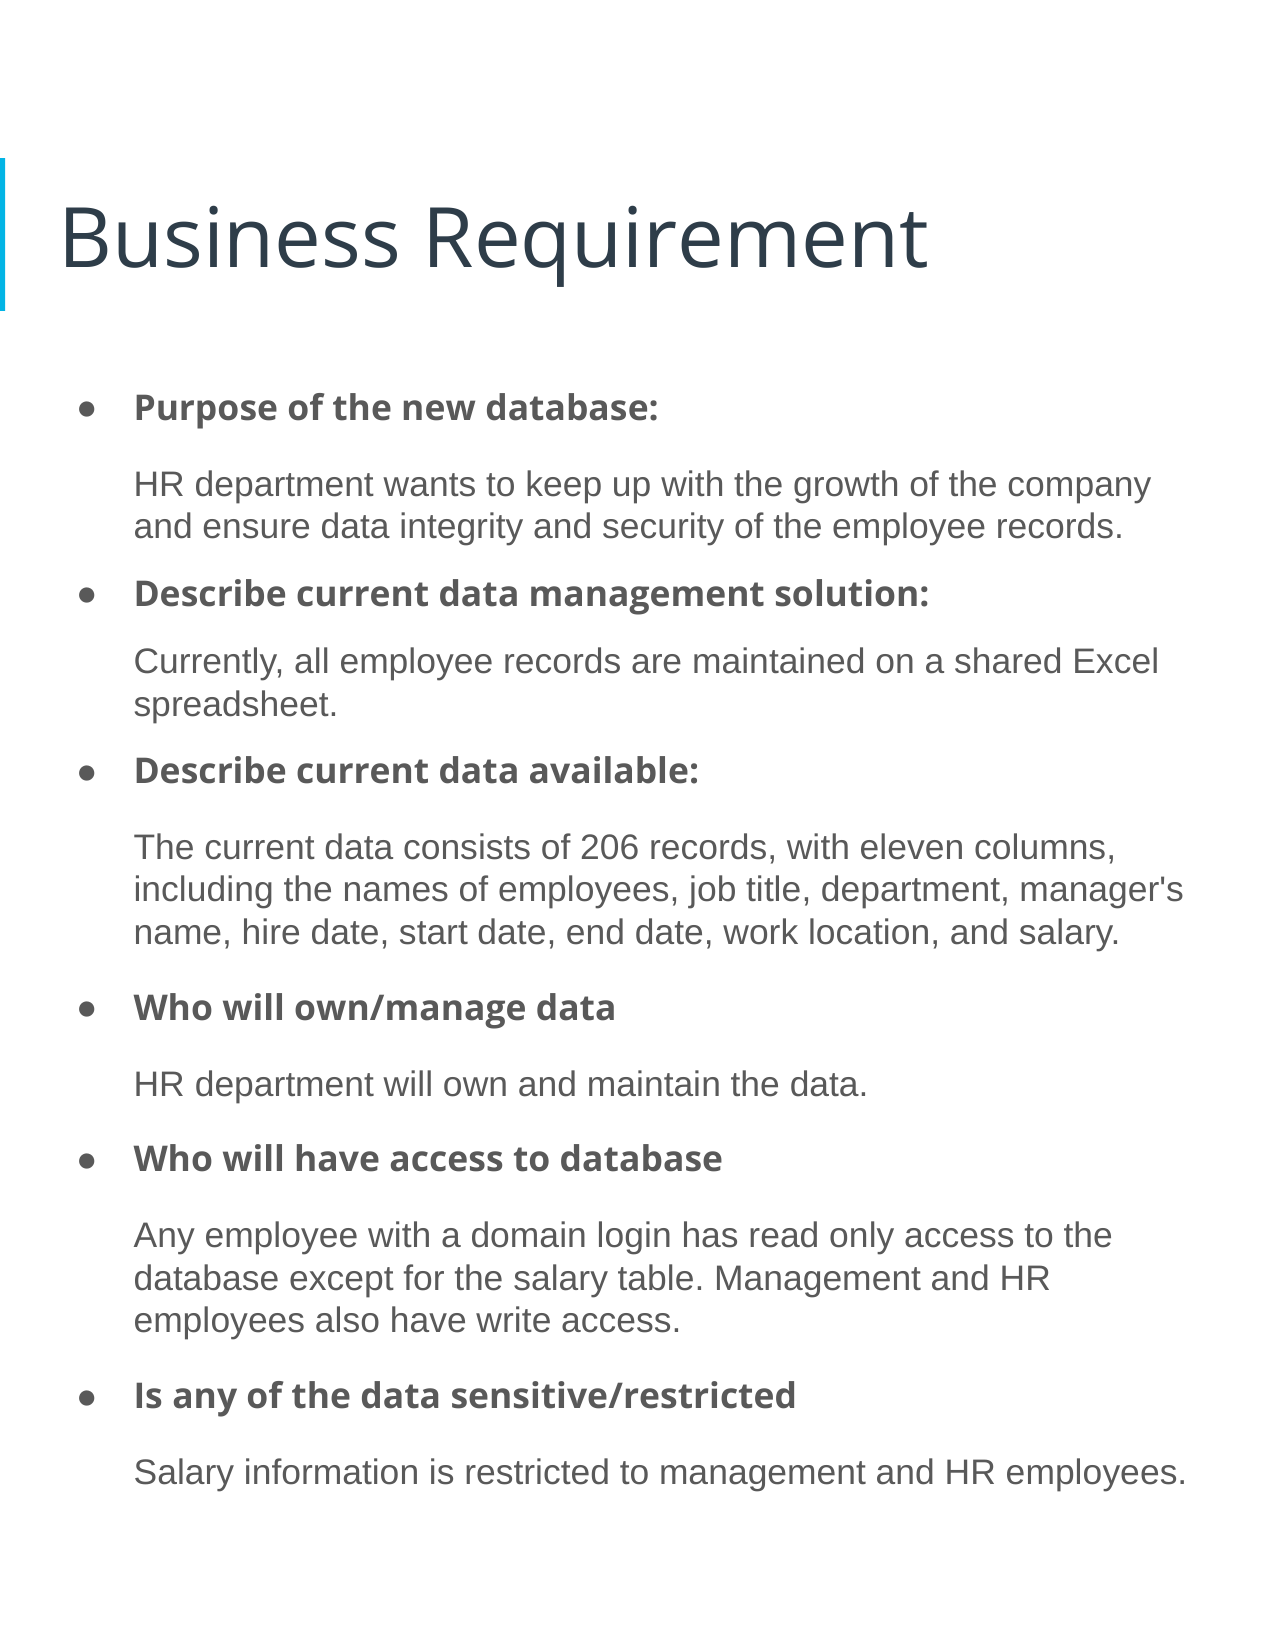

# Business Requirement
Purpose of the new database:
HR department wants to keep up with the growth of the company and ensure data integrity and security of the employee records.
Describe current data management solution:
Currently, all employee records are maintained on a shared Excel spreadsheet.
Describe current data available:
The current data consists of 206 records, with eleven columns, including the names of employees, job title, department, manager's name, hire date, start date, end date, work location, and salary.
Who will own/manage data
HR department will own and maintain the data.
Who will have access to database
Any employee with a domain login has read only access to the database except for the salary table. Management and HR employees also have write access.
Is any of the data sensitive/restricted
Salary information is restricted to management and HR employees.